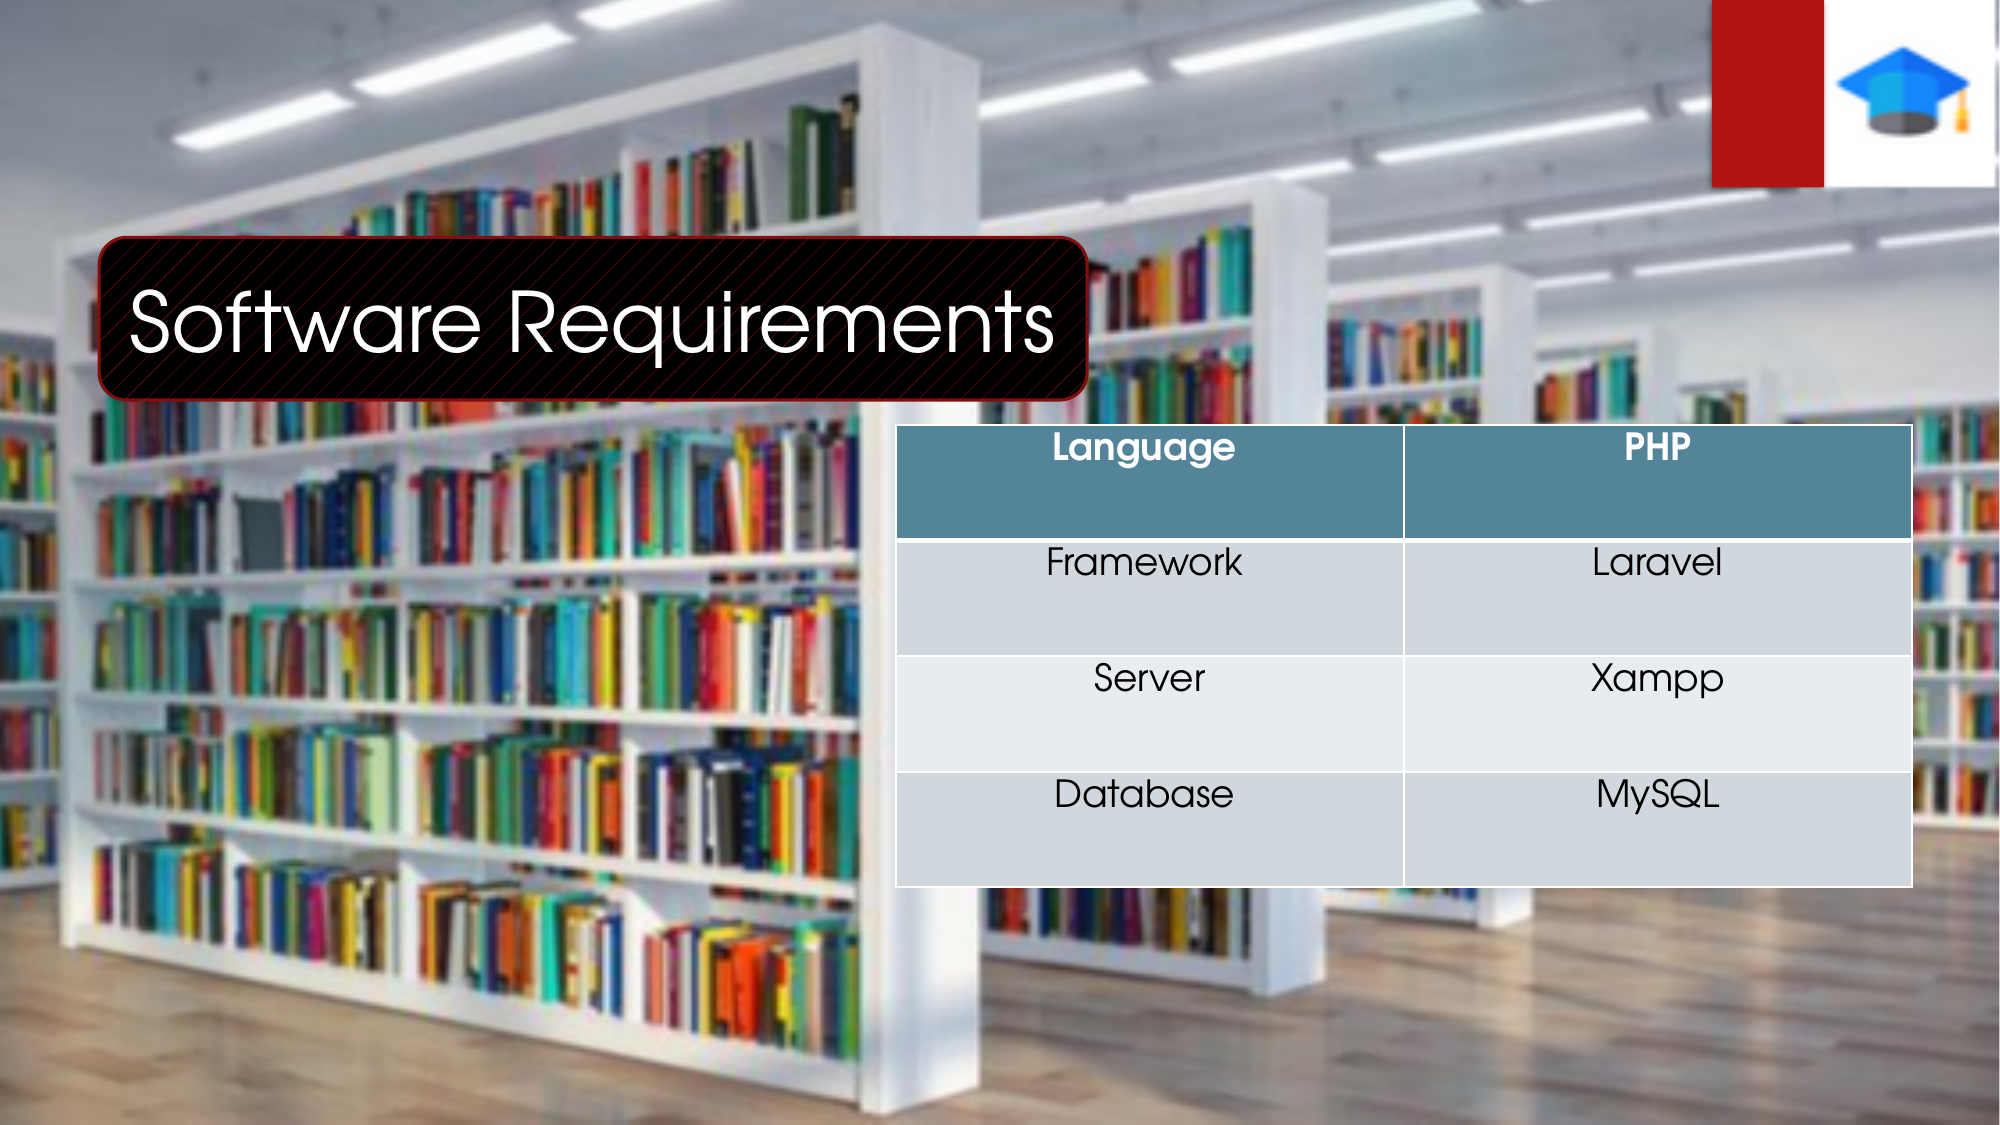

Software Requirements
| Language | PHP |
| --- | --- |
| Framework | Laravel |
| Server | Xampp |
| Database | MySQL |